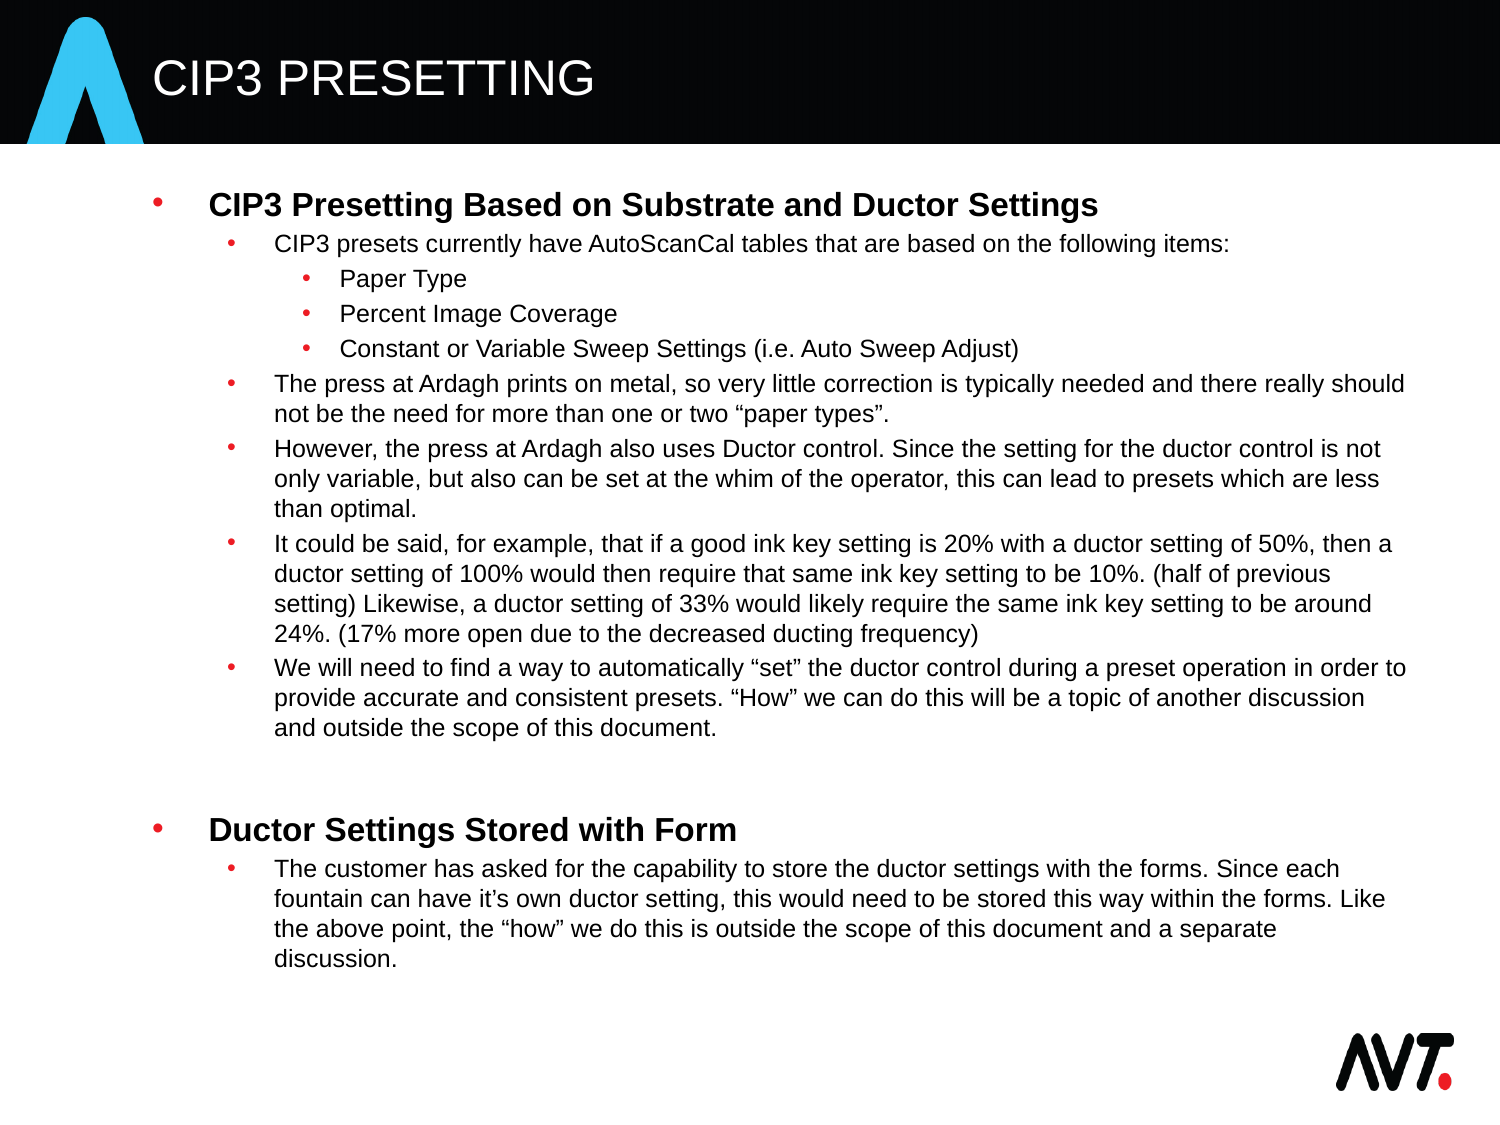

# CIP3 Presetting
CIP3 Presetting Based on Substrate and Ductor Settings
CIP3 presets currently have AutoScanCal tables that are based on the following items:
Paper Type
Percent Image Coverage
Constant or Variable Sweep Settings (i.e. Auto Sweep Adjust)
The press at Ardagh prints on metal, so very little correction is typically needed and there really should not be the need for more than one or two “paper types”.
However, the press at Ardagh also uses Ductor control. Since the setting for the ductor control is not only variable, but also can be set at the whim of the operator, this can lead to presets which are less than optimal.
It could be said, for example, that if a good ink key setting is 20% with a ductor setting of 50%, then a ductor setting of 100% would then require that same ink key setting to be 10%. (half of previous setting) Likewise, a ductor setting of 33% would likely require the same ink key setting to be around 24%. (17% more open due to the decreased ducting frequency)
We will need to find a way to automatically “set” the ductor control during a preset operation in order to provide accurate and consistent presets. “How” we can do this will be a topic of another discussion and outside the scope of this document.

Ductor Settings Stored with Form
The customer has asked for the capability to store the ductor settings with the forms. Since each fountain can have it’s own ductor setting, this would need to be stored this way within the forms. Like the above point, the “how” we do this is outside the scope of this document and a separate discussion.